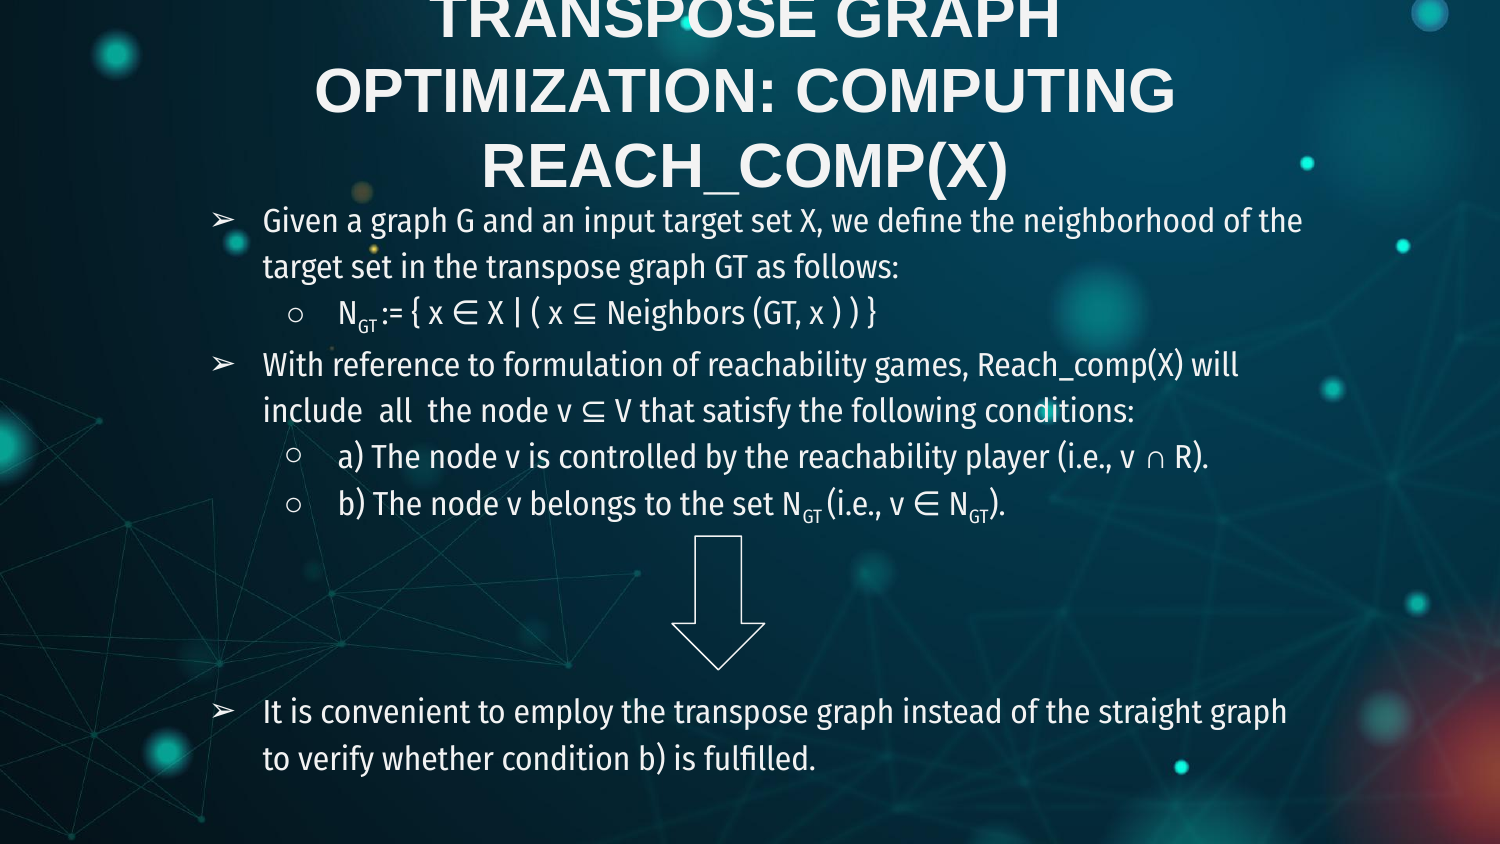

# TRANSPOSE GRAPH OPTIMIZATION: COMPUTING REACH_COMP(X)
Given a graph G and an input target set X, we define the neighborhood of the target set in the transpose graph GT as follows:
NGT := { x ∈ X | ( x ⊆ Neighbors (GT, x ) ) }
With reference to formulation of reachability games, Reach_comp(X) will  include  all  the node v ⊆ V that satisfy the following conditions:
a) The node v is controlled by the reachability player (i.e., v ∩ R).
b) The node v belongs to the set NGT (i.e., v ∈ NGT).

It is convenient to employ the transpose graph instead of the straight graph to verify whether condition b) is fulfilled.